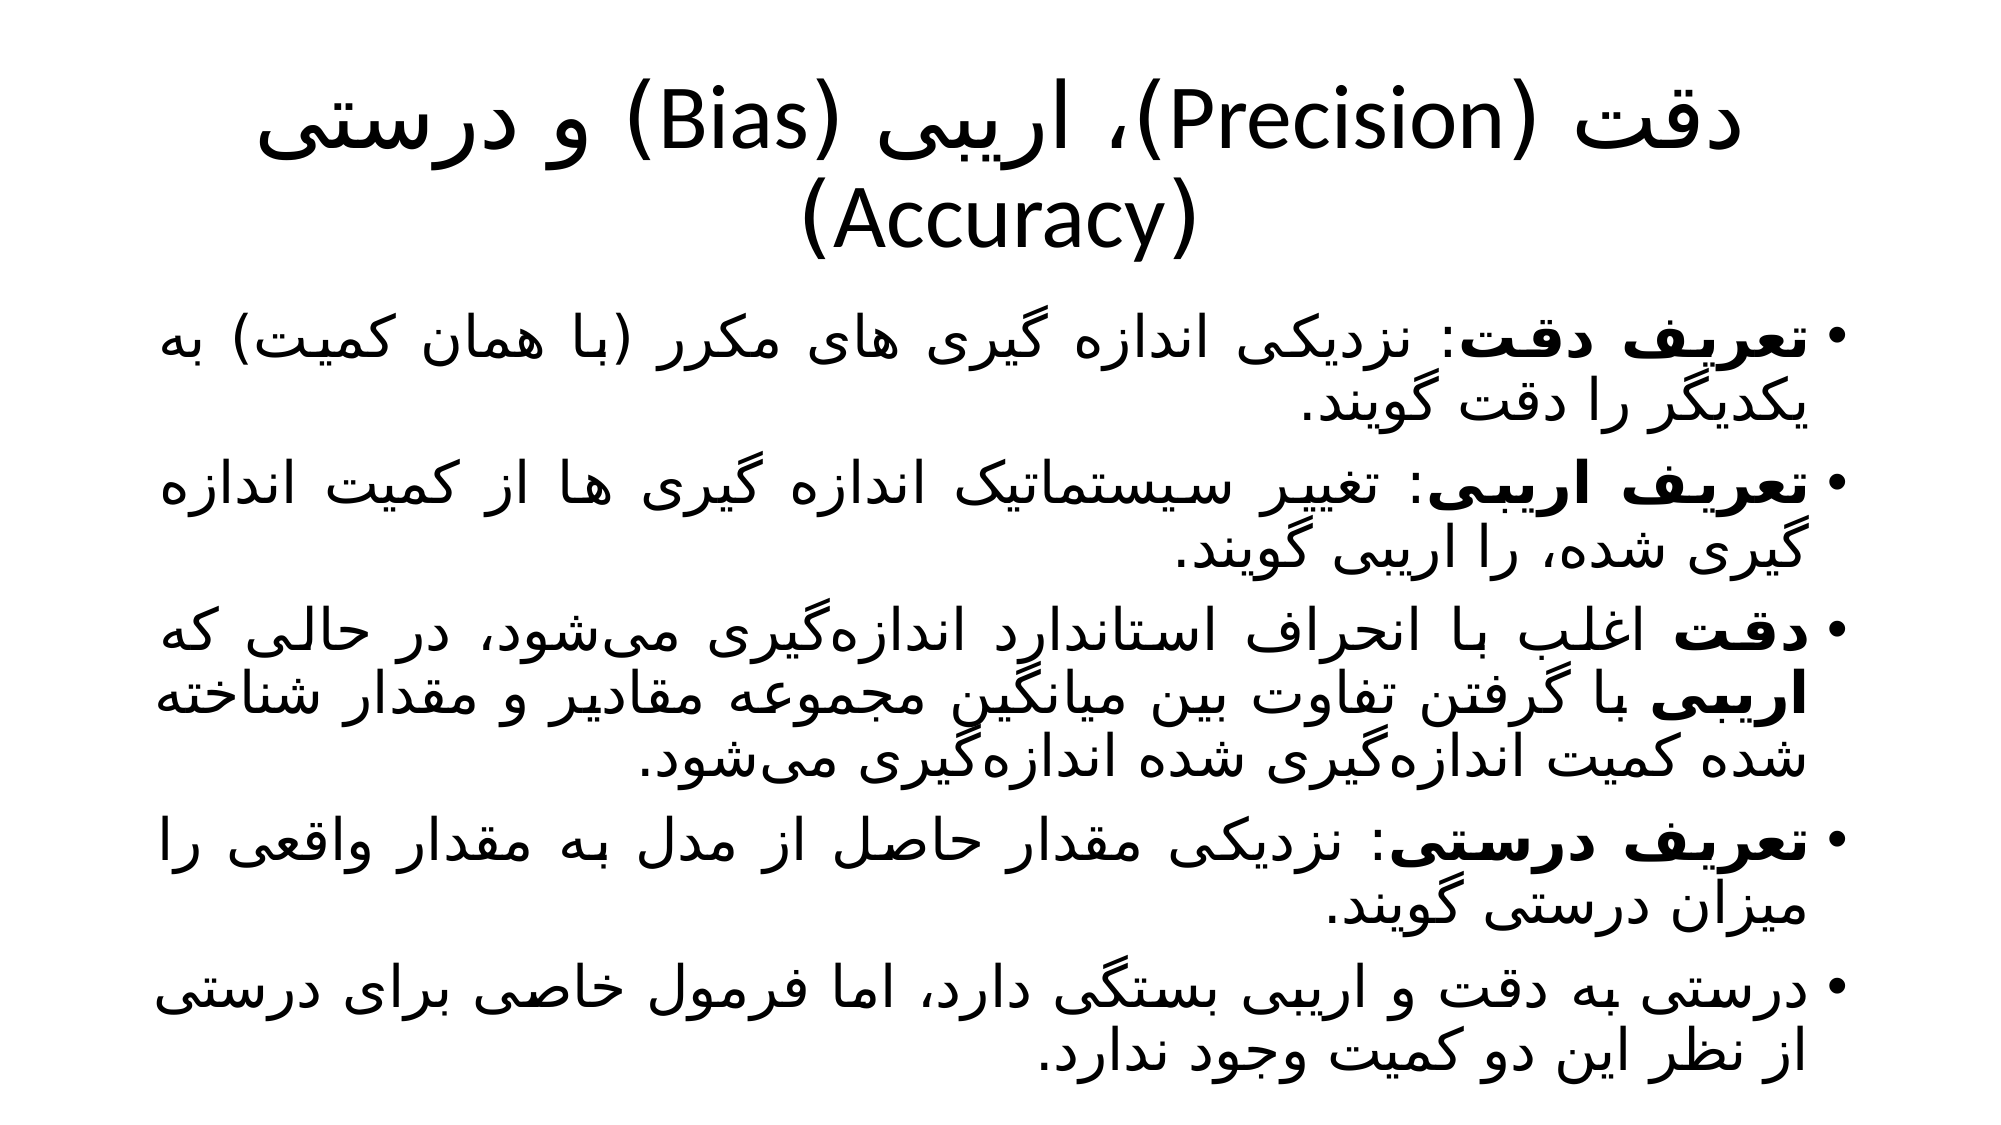

# دقت (Precision)، اریبی (Bias) و درستی (Accuracy)
تعریف دقت: نزدیکی اندازه گیری های مکرر (با همان کمیت) به یکدیگر را دقت گویند.
تعریف اریبی: تغییر سیستماتیک اندازه گیری ها از کمیت اندازه گیری شده، را اریبی گویند.
دقت اغلب با انحراف استاندارد اندازه‌گیری می‌شود، در حالی که اریبی با گرفتن تفاوت بین میانگین مجموعه مقادیر و مقدار شناخته شده کمیت اندازه‌گیری شده اندازه‌گیری می‌شود.
تعریف درستی: نزدیکی مقدار حاصل از مدل به مقدار واقعی را میزان درستی گویند.
درستی به دقت و اریبی بستگی دارد، اما فرمول خاصی برای درستی از نظر این دو کمیت وجود ندارد.